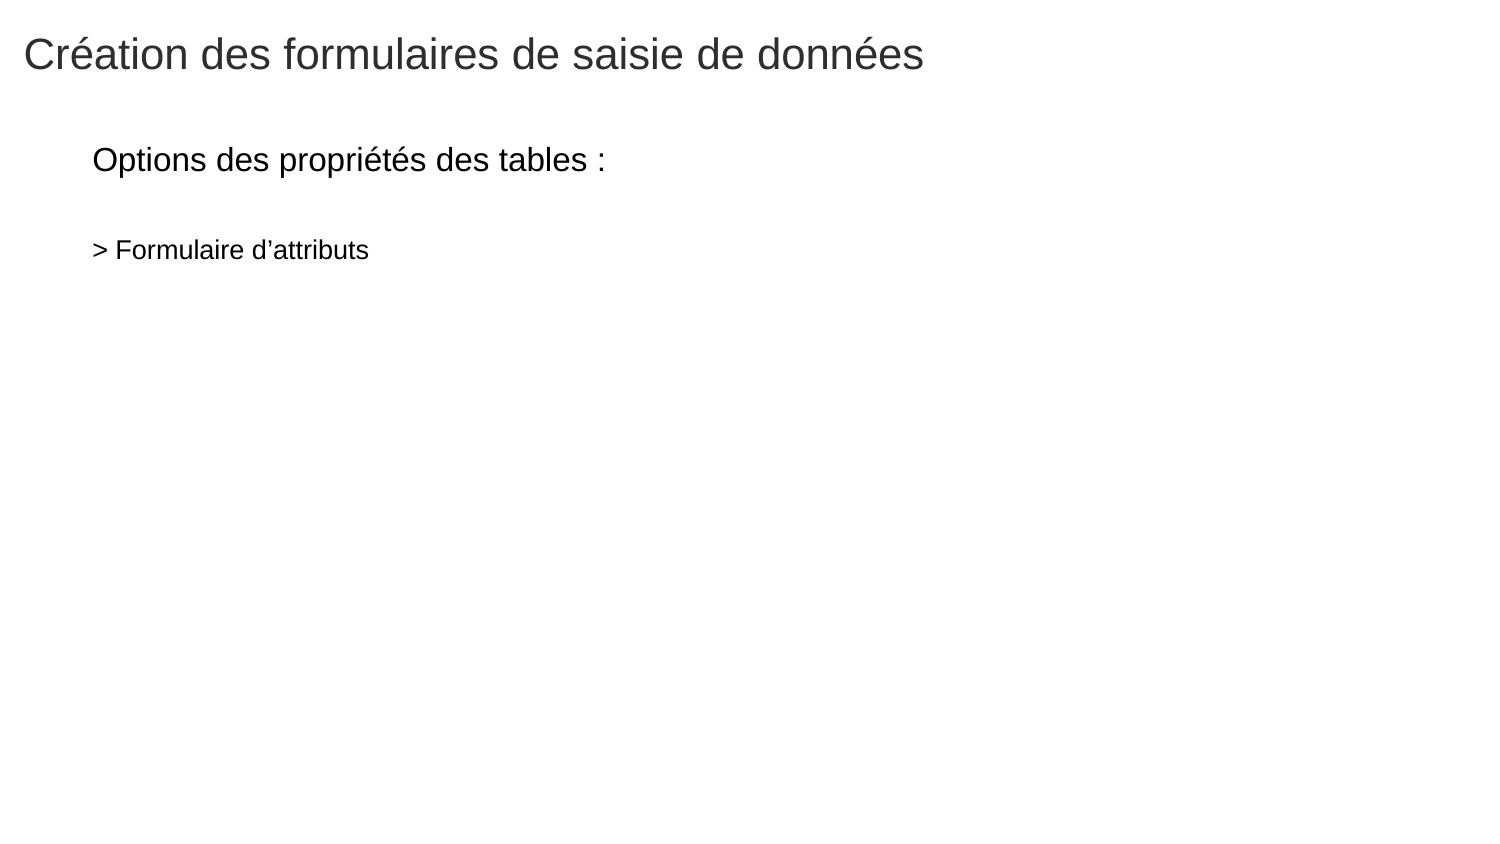

Création des formulaires de saisie de données
Options des propriétés des tables :

> Formulaire d’attributs